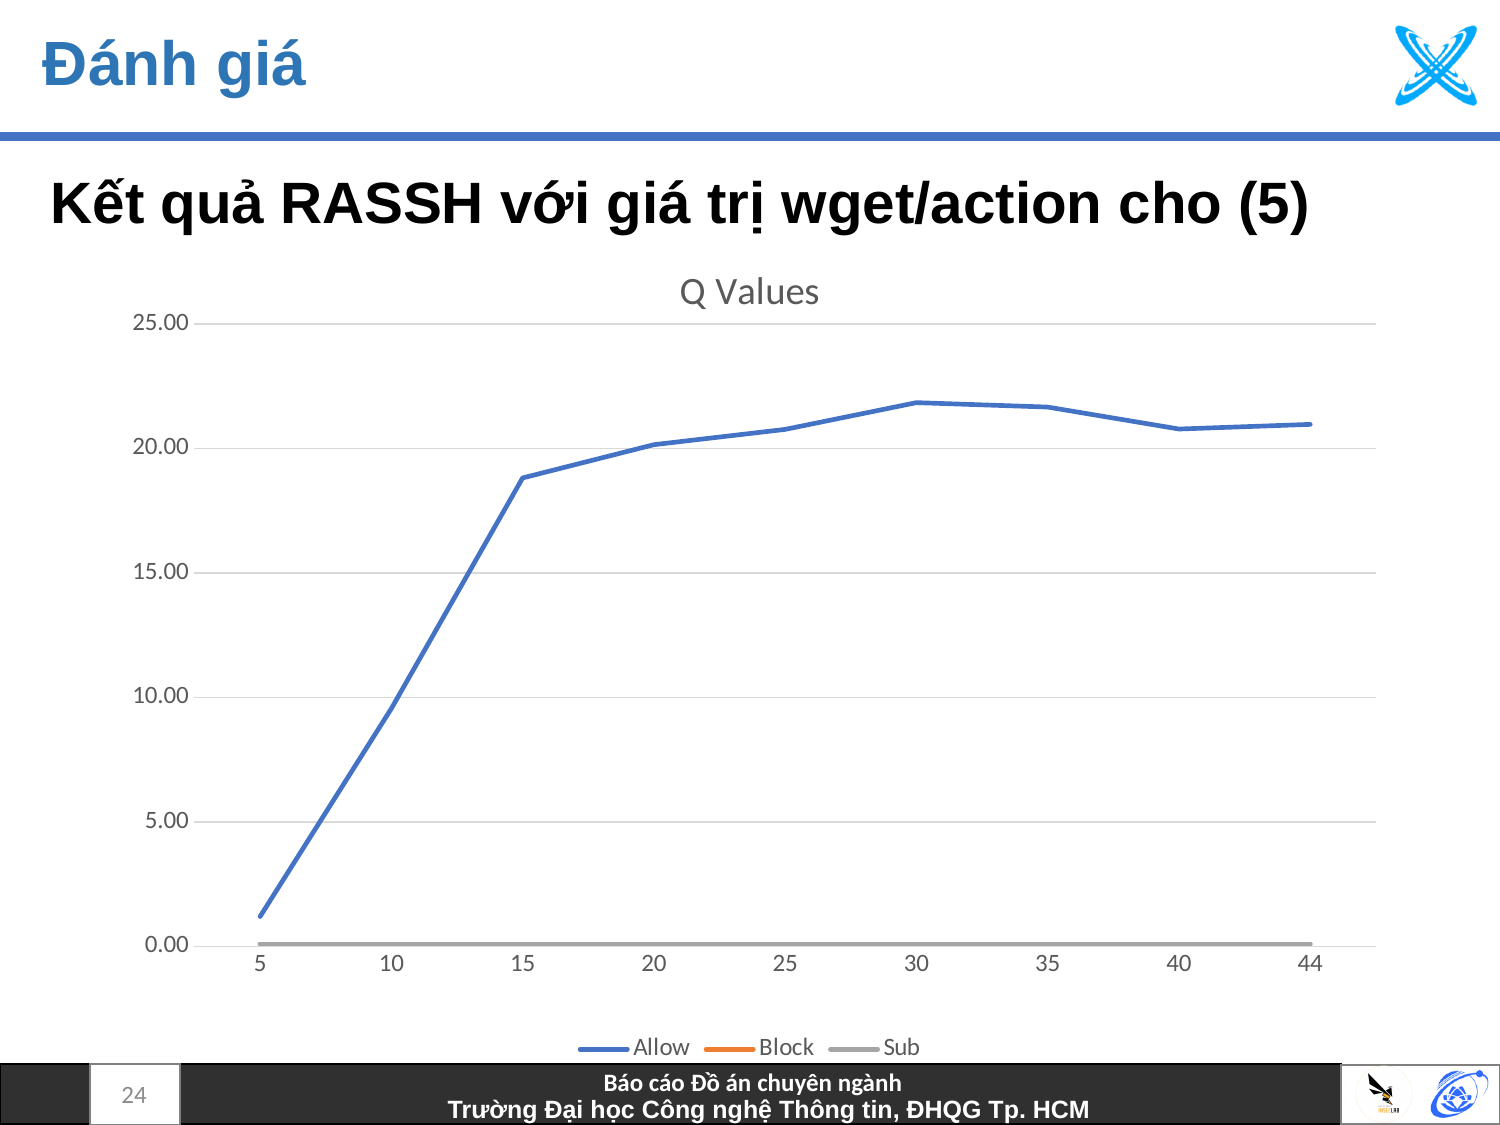

# Đánh giá
Kết quả RASSH với giá trị wget/action cho (5)

### Chart: Q Values

| Category | Allow | Block | Sub |
|---|---|---|---|
| 5 | 1.20157931 | 0.1 | 0.1 |
| 10 | 9.55568497 | 0.1 | 0.1 |
| 15 | 18.82003182 | 0.1 | 0.1 |
| 20 | 20.1546067 | 0.1 | 0.1 |
| 25 | 20.77077004 | 0.1 | 0.1 |
| 30 | 21.84321747 | 0.1 | 0.1 |
| 35 | 21.66542982 | 0.1 | 0.1 |
| 40 | 20.7837678 | 0.1 | 0.1 |
| 44 | 20.97211949 | 0.1 | 0.1 |
24
Báo cáo Đồ án chuyên ngành